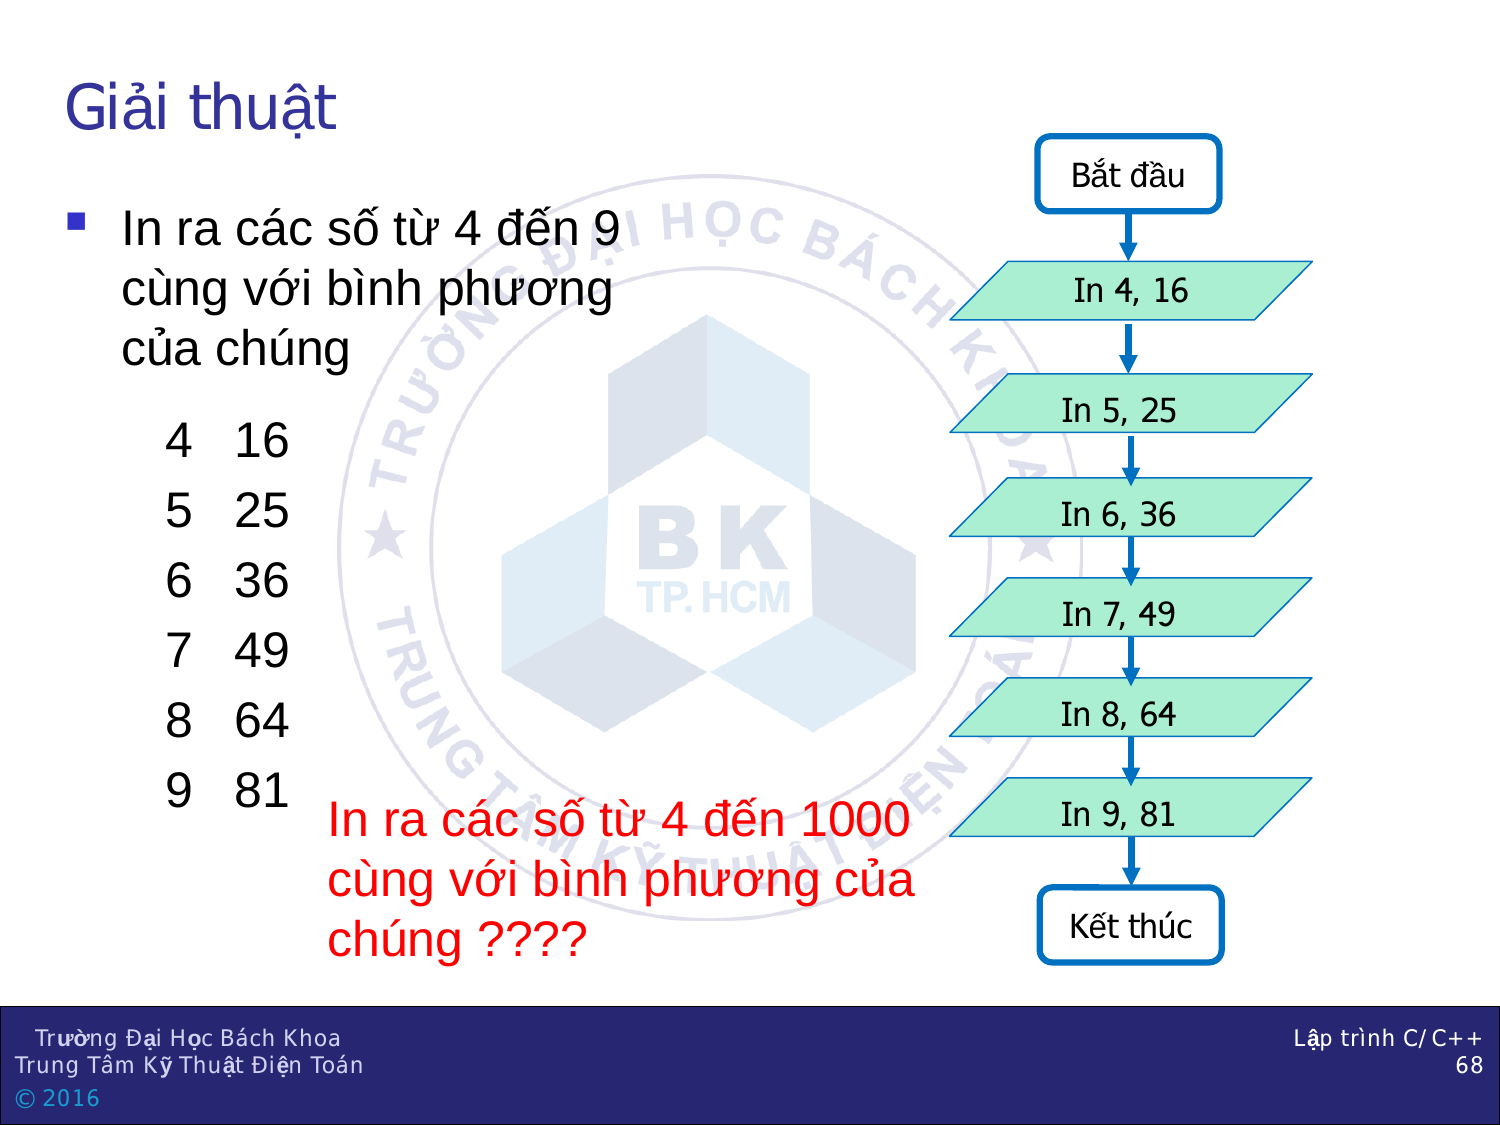

# Giải thuật
Bắt đầu
In 4, 16

In 5, 25

In 6, 36

In 7, 49

In 8, 64

In 9, 81
Kết thúc
In ra các số từ 4 đến 9 cùng với bình phương của chúng
4   16
5   25
6   36
7   49
8   64
9   81

In ra các số từ 4 đến 1000 cùng với bình phương của chúng ????